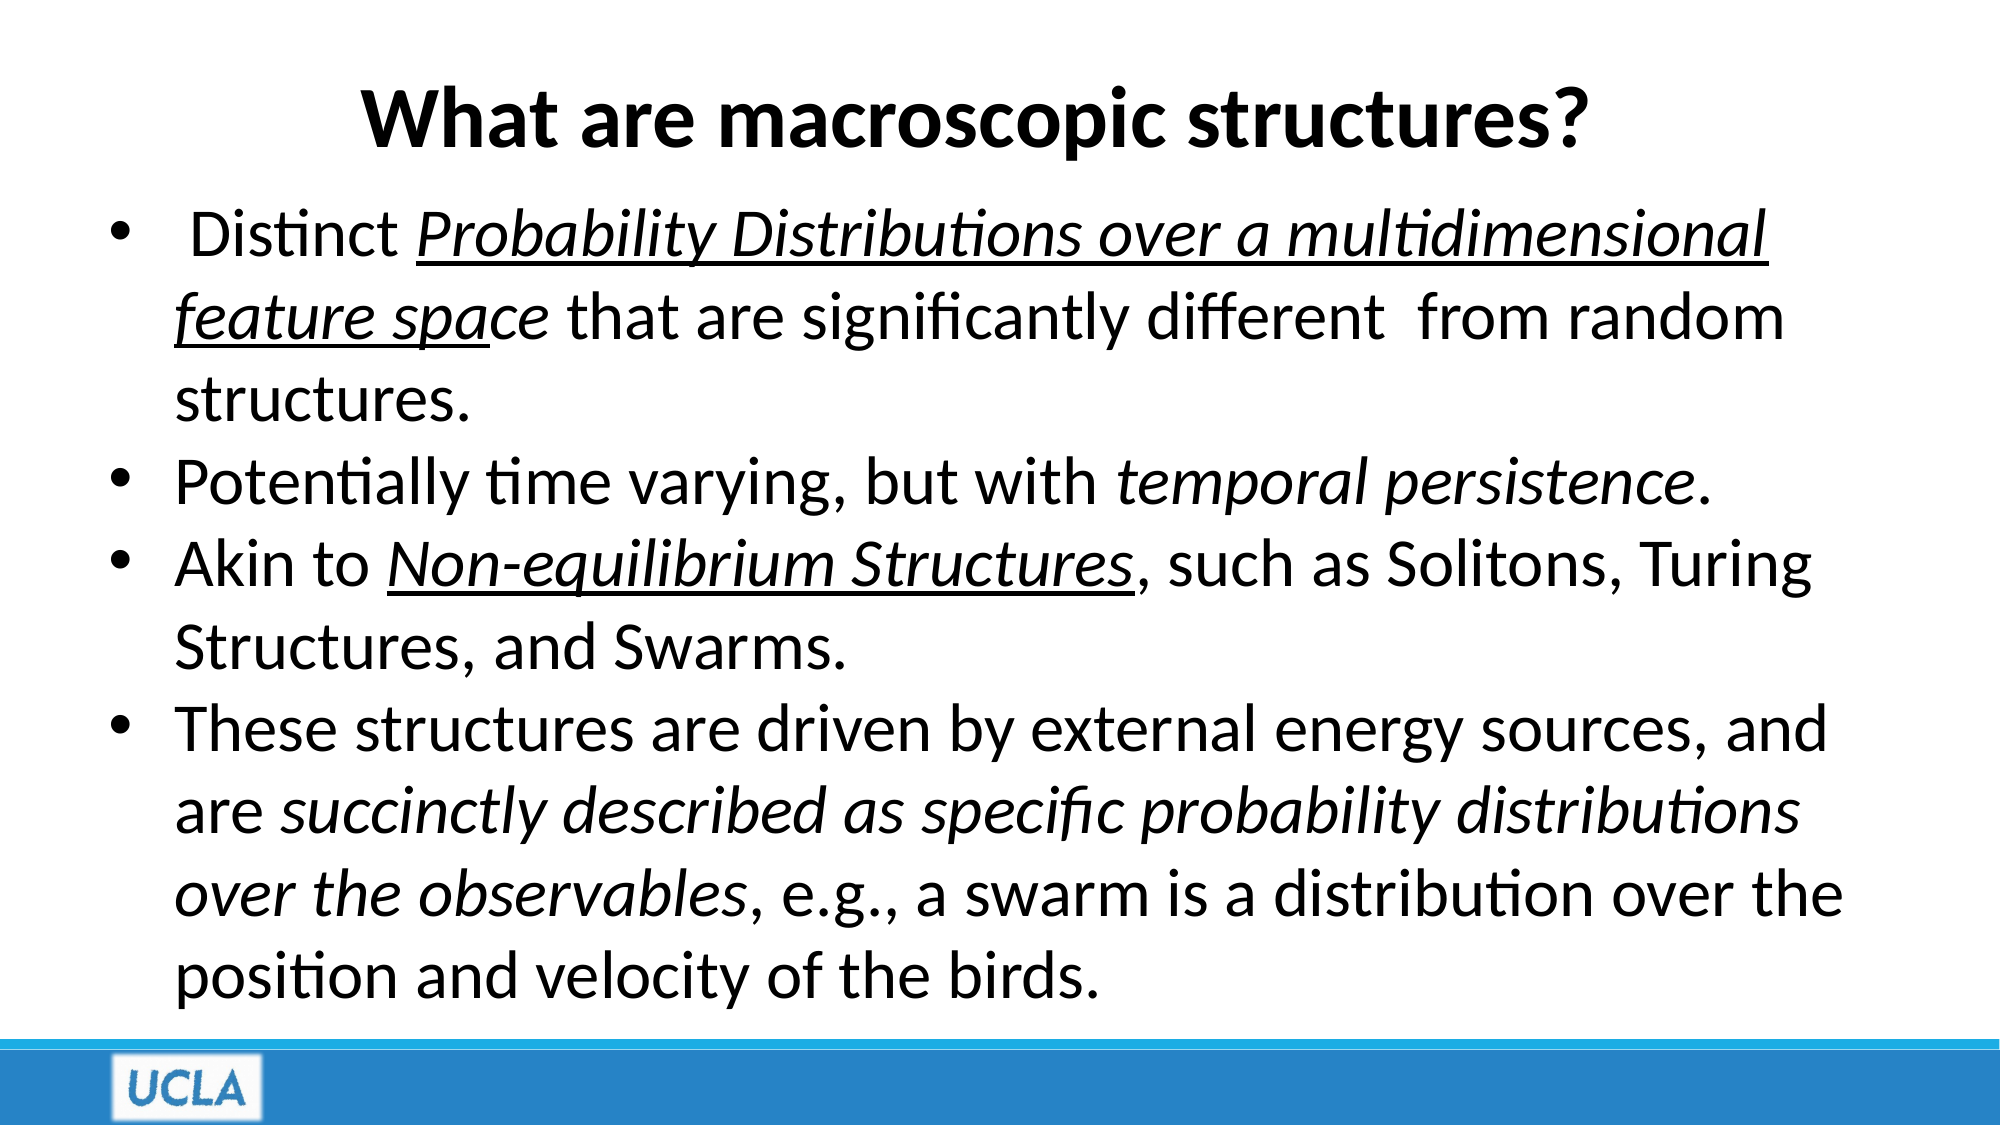

What are macroscopic structures?
 Distinct Probability Distributions over a multidimensional feature space that are significantly different  from random structures.
Potentially time varying, but with temporal persistence.
Akin to Non-equilibrium Structures, such as Solitons, Turing Structures, and Swarms.
These structures are driven by external energy sources, and are succinctly described as specific probability distributions over the observables, e.g., a swarm is a distribution over the position and velocity of the birds.